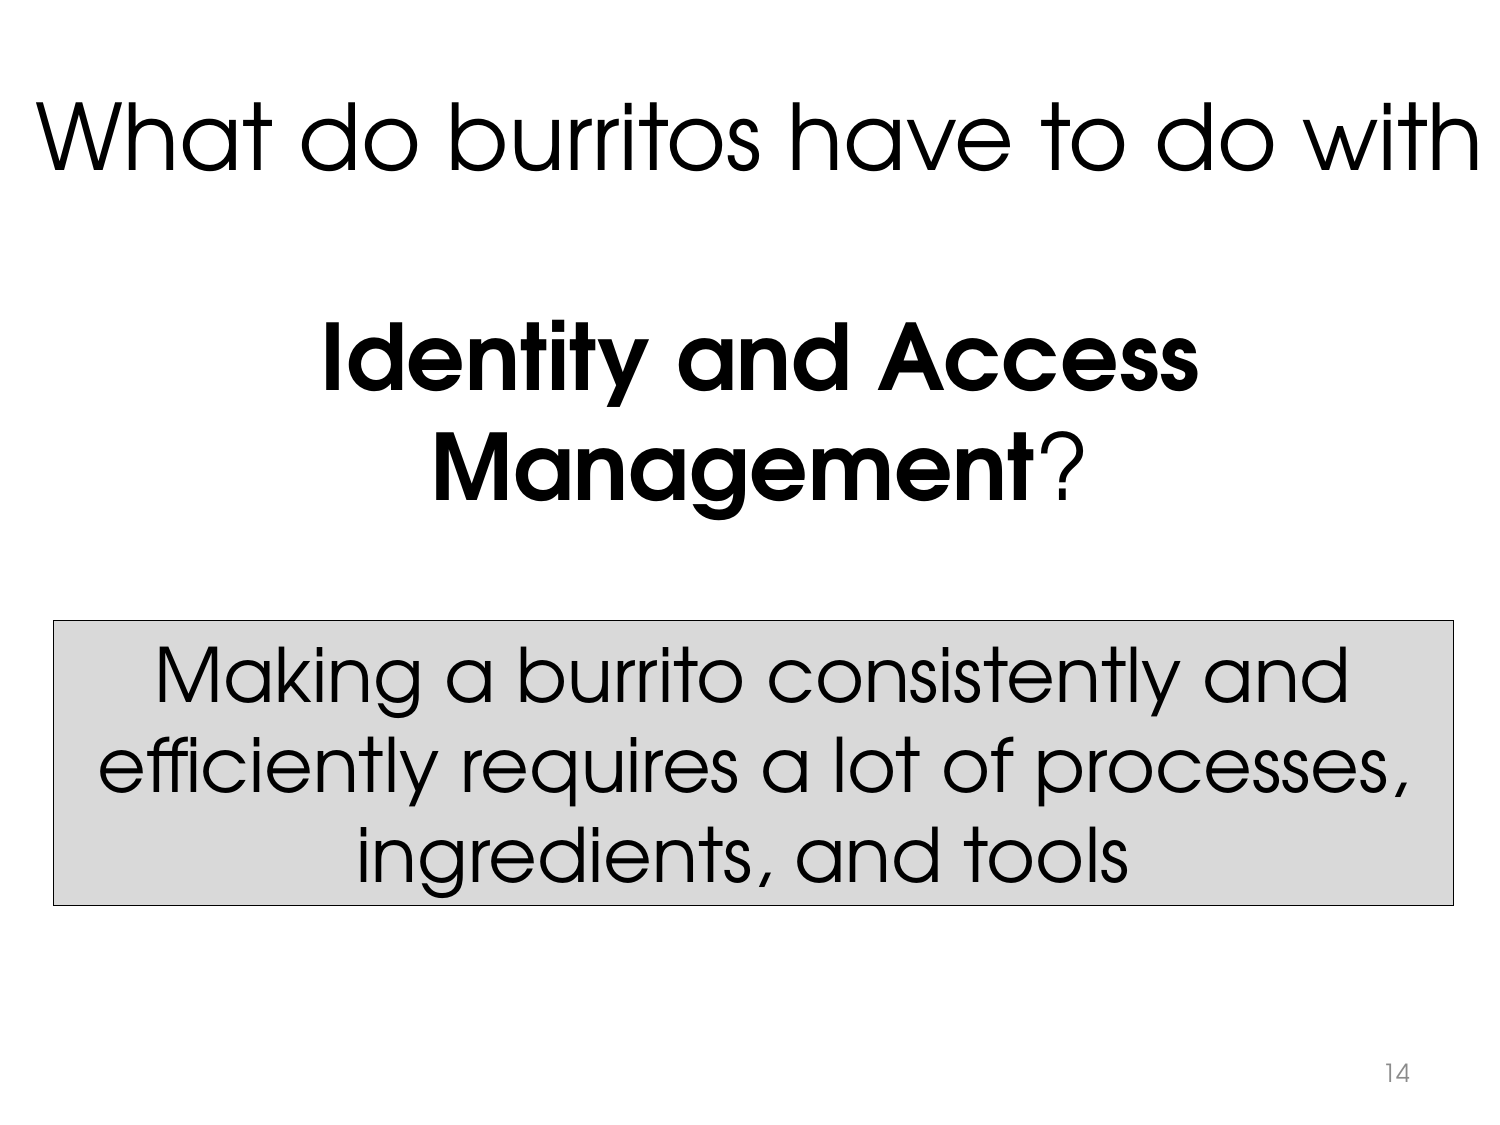

What do burritos have to do with

Identity and Access
Management?
Making a burrito consistently and efficiently requires a lot of processes, ingredients, and tools
14